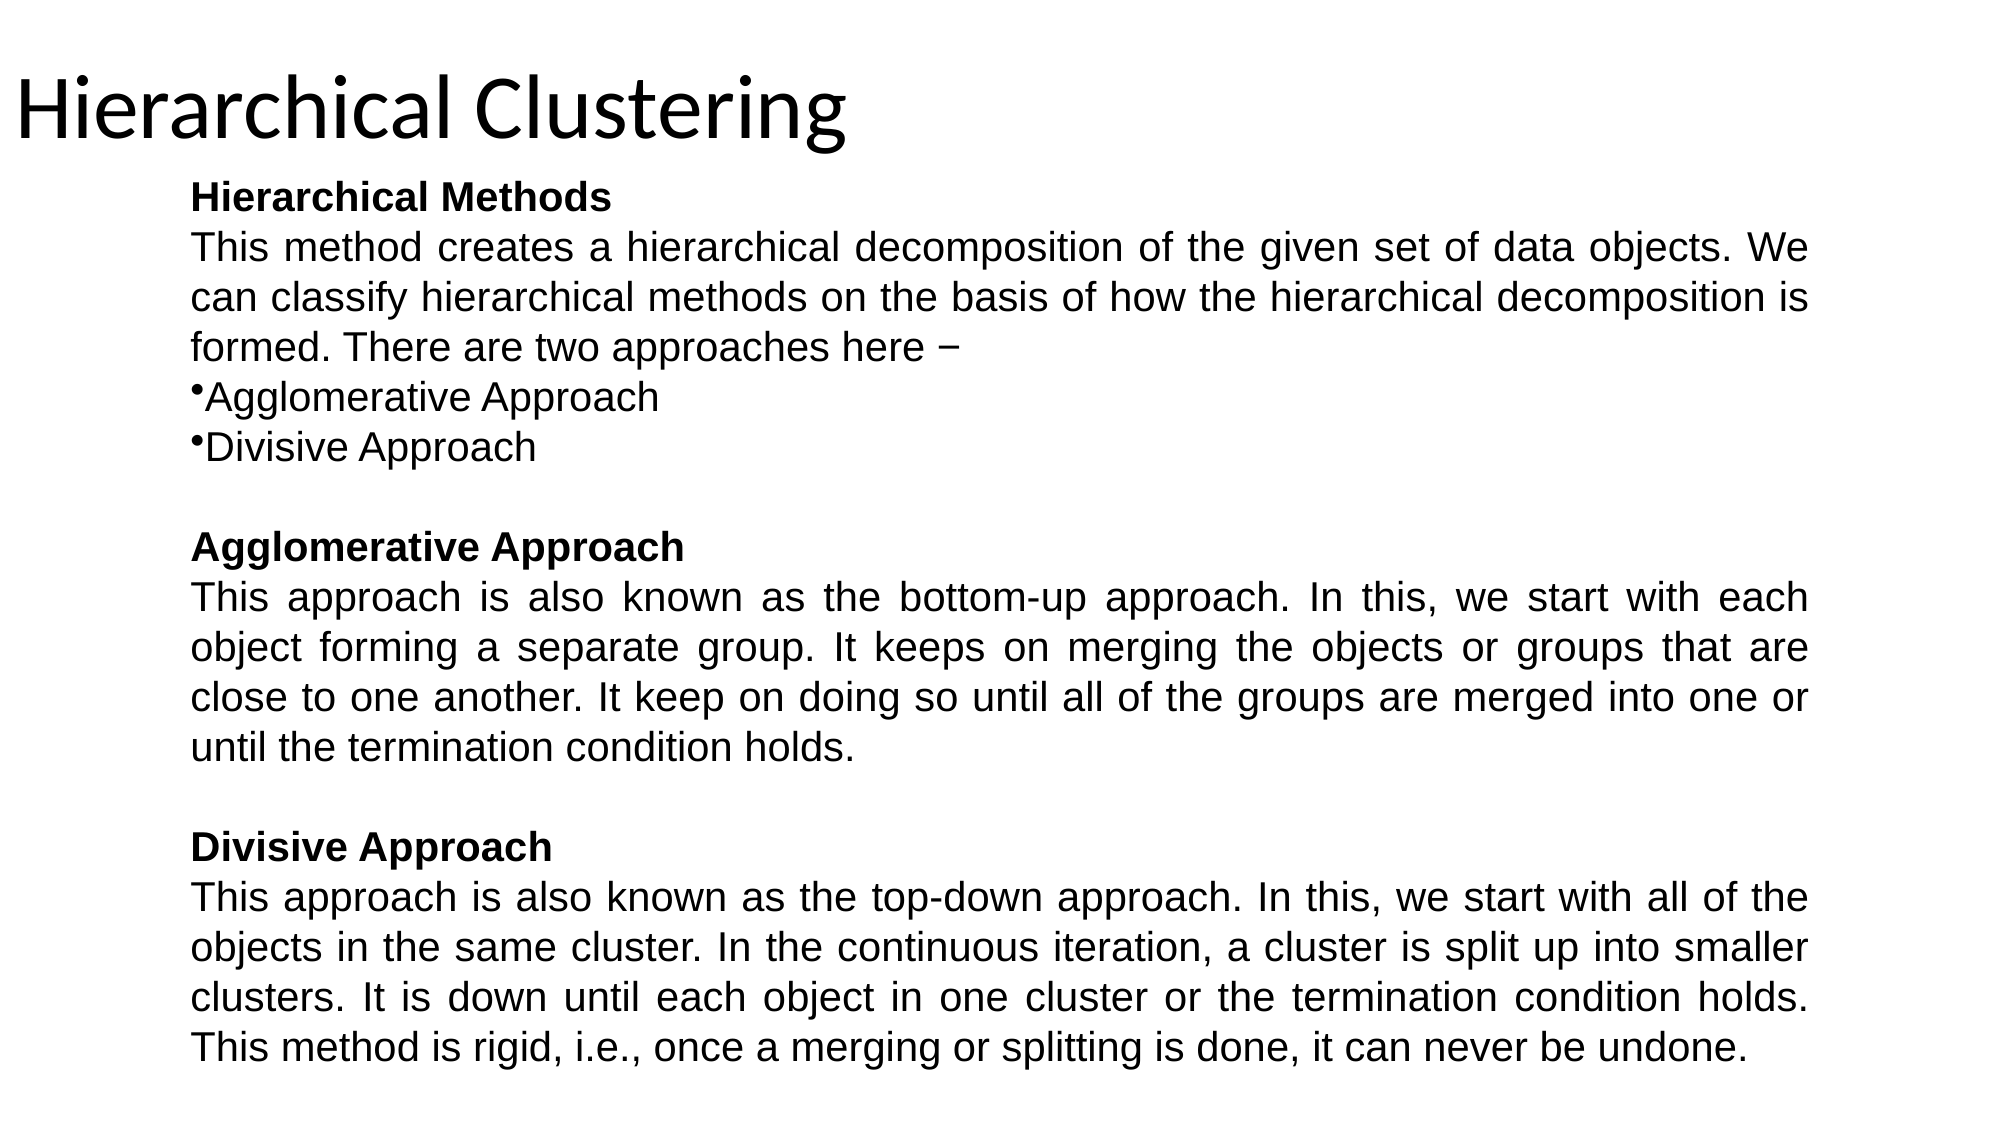

# Hierarchical Clustering
Hierarchical Methods
This method creates a hierarchical decomposition of the given set of data objects. We can classify hierarchical methods on the basis of how the hierarchical decomposition is formed. There are two approaches here −
Agglomerative Approach
Divisive Approach

Agglomerative Approach
This approach is also known as the bottom-up approach. In this, we start with each object forming a separate group. It keeps on merging the objects or groups that are close to one another. It keep on doing so until all of the groups are merged into one or until the termination condition holds.

Divisive Approach
This approach is also known as the top-down approach. In this, we start with all of the objects in the same cluster. In the continuous iteration, a cluster is split up into smaller clusters. It is down until each object in one cluster or the termination condition holds. This method is rigid, i.e., once a merging or splitting is done, it can never be undone.